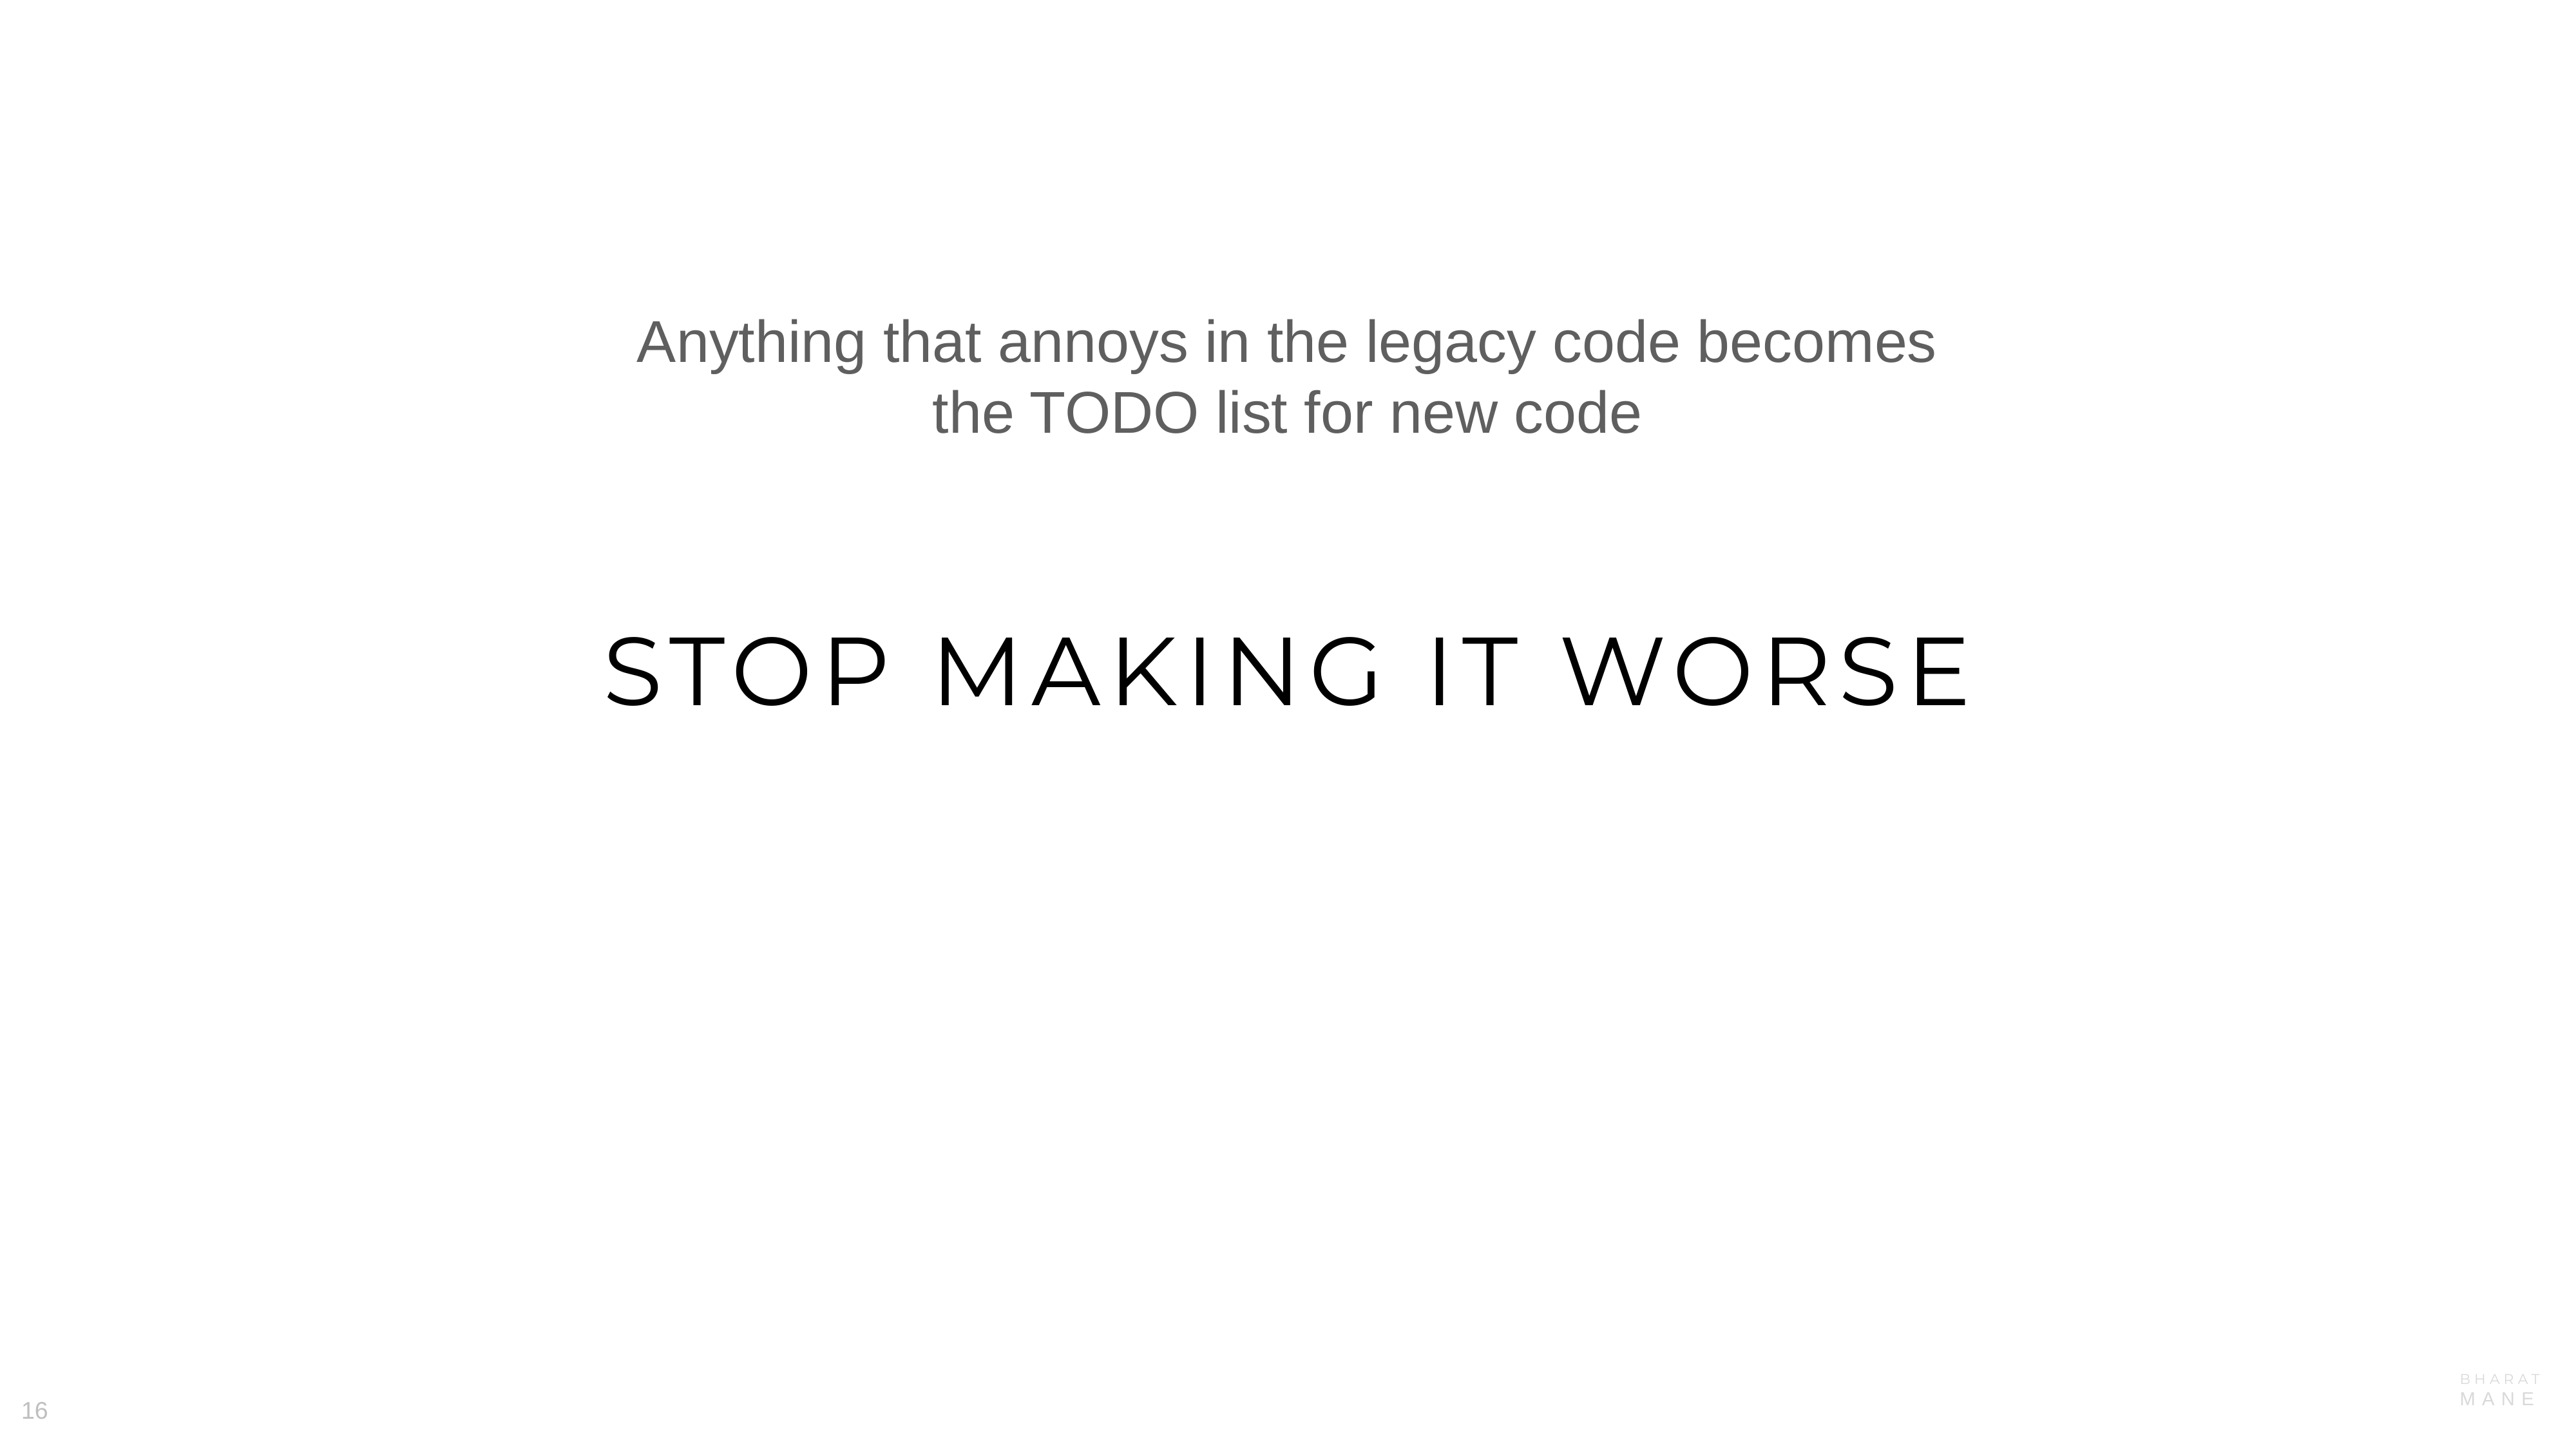

Anything that annoys in the legacy code becomes the TODO list for new code
Stop making it worse